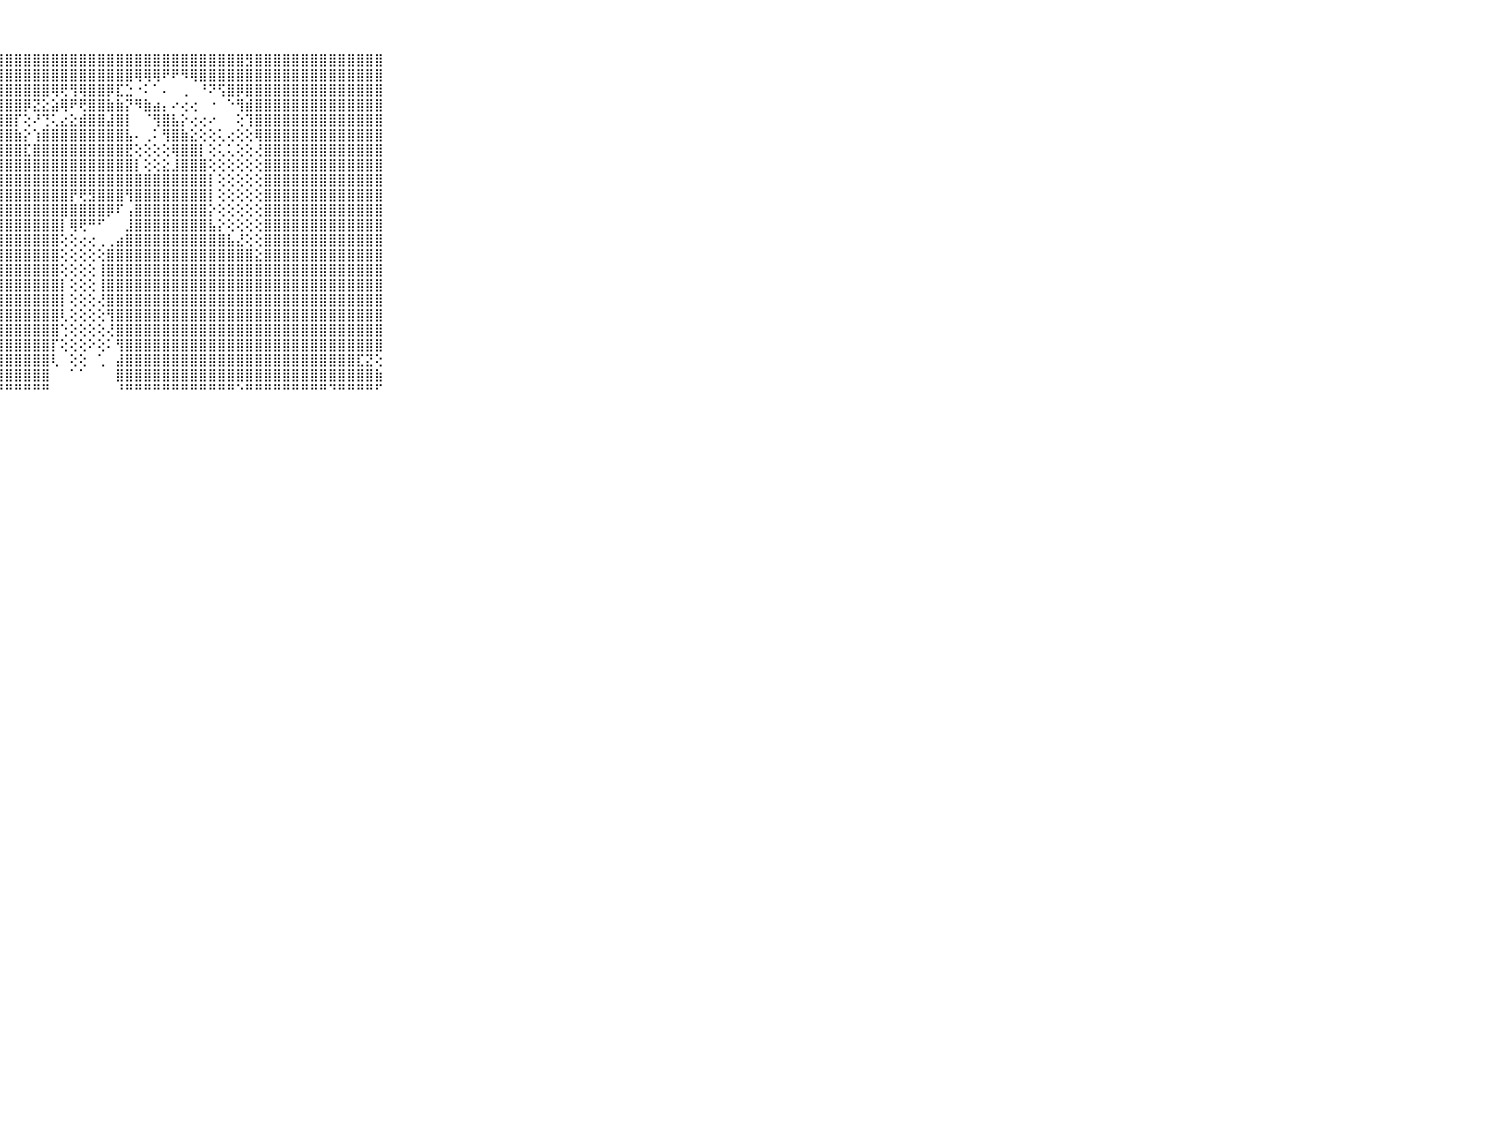

⠀⠀⠀⠀⠀⠀⠀⠀⠀⠀⠀⣿⣿⣿⣿⣿⣿⣿⣿⣿⣿⣿⣿⣿⣿⣿⣿⣿⣿⣿⣿⣿⣿⣿⣿⣿⣿⣿⣿⣿⣿⣿⣿⣿⣿⣿⣿⣿⣿⣿⣿⣿⣿⣿⣻⣿⣿⣿⣿⣿⣿⣿⣿⣿⣿⣿⣿⣿⣿⠀⠀⠀⠀⠀⠀⠀⠀⠀⠀⠀⠀
⠀⠀⠀⠀⠀⠀⠀⠀⠀⠀⠀⣿⣿⣿⣿⣿⣿⣿⣿⣿⣿⣿⣿⣿⣿⣿⣿⣿⣿⣿⣿⣿⣿⣿⣿⣿⣿⣿⣿⣿⣿⣿⢿⢿⢿⠟⠟⠻⢿⣿⣿⣿⣿⣿⣿⣿⣿⣿⣿⣿⣿⣿⣿⣿⣿⣿⣿⣿⣿⠀⠀⠀⠀⠀⠀⠀⠀⠀⠀⠀⠀
⠀⠀⠀⠀⠀⠀⠀⠀⠀⠀⠀⣿⣿⣿⣿⣿⣿⣿⣿⣿⣿⣿⣿⣿⣿⣿⣿⣿⣿⣿⣿⣿⣿⢿⢟⢻⢿⣿⣿⡿⣏⣑⠐⠅⠁⠄⠀⢀⠀⠘⠝⢫⣿⡿⣿⣿⣿⣿⣿⣿⣿⣿⣿⣿⣿⣿⣿⣿⣿⠀⠀⠀⠀⠀⠀⠀⠀⠀⠀⠀⠀
⠀⠀⠀⠀⠀⠀⠀⠀⠀⠀⠀⣿⣿⣿⣿⣿⣿⣿⣿⣿⣿⣿⣿⣿⣿⣿⣿⣿⣿⣿⡿⣝⣕⣵⢿⠟⢟⣿⣿⣷⣷⡝⠻⣷⣴⡄⠔⢔⢔⠀⠐⠀⠑⢻⣾⣿⣿⣿⣿⣿⣿⣿⣿⣿⣿⣿⣿⣿⣿⠀⠀⠀⠀⠀⠀⠀⠀⠀⠀⠀⠀
⠀⠀⠀⠀⠀⠀⠀⠀⠀⠀⠀⣿⣿⣿⣿⣿⣿⣿⣿⣿⣿⣿⣿⣿⣿⣿⣿⣿⣿⡏⢕⠜⢙⢅⣔⣕⣾⣿⣿⣼⣿⡇⠀⠈⢻⣿⣧⡕⢔⢔⠔⠀⠀⢕⢹⣿⣿⣿⣿⣿⣿⣿⣿⣿⣿⣿⣿⣿⣿⠀⠀⠀⠀⠀⠀⠀⠀⠀⠀⠀⠀
⠀⠀⠀⠀⠀⠀⠀⠀⠀⠀⠀⣿⣿⣿⣿⣿⣿⣿⣿⣿⣿⣿⣿⣿⣿⣿⣿⣿⣿⣷⡕⢱⣿⣿⣿⣿⣿⣿⣿⣿⣿⣧⠄⢀⠅⢻⣿⣷⣕⢕⢕⢅⢔⢕⢕⢿⣿⣿⣿⣿⣿⣿⣿⣿⣿⣿⣿⣿⣿⠀⠀⠀⠀⠀⠀⠀⠀⠀⠀⠀⠀
⠀⠀⠀⠀⠀⠀⠀⠀⠀⠀⠀⣿⣿⣿⣿⣿⣿⣿⣿⣿⣿⣿⣿⣿⣿⣿⣿⣿⣿⣿⣏⣿⣿⣿⣿⣿⣿⣿⣿⣿⣿⣟⢕⢕⢕⢕⢿⣿⣿⡇⢕⢅⢅⢕⢕⢜⣿⣿⣿⣿⣿⣿⣿⣿⣿⣿⣿⣿⣿⠀⠀⠀⠀⠀⠀⠀⠀⠀⠀⠀⠀
⠀⠀⠀⠀⠀⠀⠀⠀⠀⠀⠀⣿⣿⣿⣿⣿⣿⣿⣿⣿⣿⣿⣿⣿⣿⣿⣿⣿⣿⣿⣿⣿⣿⣿⣿⣿⣿⣿⣿⣿⣿⣿⡇⢕⢕⣕⣸⣿⣿⣿⢕⢕⢕⢕⢕⢕⣿⣿⣿⣿⣿⣿⣿⣿⣿⣿⣿⣿⣿⠀⠀⠀⠀⠀⠀⠀⠀⠀⠀⠀⠀
⠀⠀⠀⠀⠀⠀⠀⠀⠀⠀⠀⣿⣿⣿⣿⣿⣿⣿⣿⣿⣿⣿⣿⣿⣿⣿⣿⣿⣿⣿⣿⣿⣿⣿⣿⣿⣿⣿⣿⣿⣿⣿⣿⣿⣿⣿⣿⣿⣿⣿⡇⢕⢕⢕⢕⢕⣿⣿⣿⣿⣿⣿⣿⣿⣿⣿⣿⣿⣿⠀⠀⠀⠀⠀⠀⠀⠀⠀⠀⠀⠀
⠀⠀⠀⠀⠀⠀⠀⠀⠀⠀⠀⣿⣿⣿⣿⣿⣿⣿⣿⣿⣿⣿⣿⣿⣿⣿⣿⣿⣿⣿⣿⣿⣿⣿⣿⡟⢟⣻⣿⣿⣿⢻⣿⣿⣿⣿⣿⣿⣿⣿⡇⢕⢕⢕⢕⢕⣿⣿⣿⣿⣿⣿⣿⣿⣿⣿⣿⣿⣿⠀⠀⠀⠀⠀⠀⠀⠀⠀⠀⠀⠀
⠀⠀⠀⠀⠀⠀⠀⠀⠀⠀⠀⣿⣿⣿⣿⣿⣿⣿⣿⣿⣿⣿⣿⣿⣿⣿⣿⣿⣿⣿⣿⣿⣿⣿⣿⣿⣿⣿⣿⡿⠏⢠⣿⣿⣿⣿⣿⣿⣿⣿⡕⢕⢕⢕⢕⢕⣿⣿⣿⣿⣿⣿⣿⣿⣿⣿⣿⣿⣿⠀⠀⠀⠀⠀⠀⠀⠀⠀⠀⠀⠀
⠀⠀⠀⠀⠀⠀⠀⠀⠀⠀⠀⣿⣿⣿⣿⣿⣿⣿⣿⣿⣿⣿⣿⣿⣿⣿⣿⣿⣿⣿⣿⣿⣿⣿⡇⢿⢟⠛⠋⠀⠀⣸⣿⣿⣿⣿⣿⣿⣿⣿⣧⡕⢕⢕⢕⢕⣿⣿⣿⣿⣿⣿⣿⣿⣿⣿⣿⣿⣿⠀⠀⠀⠀⠀⠀⠀⠀⠀⠀⠀⠀
⠀⠀⠀⠀⠀⠀⠀⠀⠀⠀⠀⣿⣿⣿⣿⣿⣿⣿⣿⣿⣿⣿⣿⣿⣿⣿⣿⣿⣿⣿⣿⣿⣿⣿⢕⢕⢔⢔⢀⢀⣴⣿⣿⣿⣿⣿⣿⣿⣿⣿⣿⣿⣧⣜⢕⢕⣿⣿⣿⣿⣿⣿⣿⣿⣿⣿⣿⣿⣿⠀⠀⠀⠀⠀⠀⠀⠀⠀⠀⠀⠀
⠀⠀⠀⠀⠀⠀⠀⠀⠀⠀⠀⣿⣿⣿⣿⣿⣿⣿⣿⣿⣿⣿⣿⣿⣿⣿⣿⣿⣿⣿⣿⣿⣿⣿⢕⢕⢕⢕⢕⣿⣿⣿⣿⣿⣿⣿⣿⣿⣿⣿⣿⣿⣿⣿⣿⣕⣿⣿⣿⣿⣿⣿⣿⣿⣿⣿⣿⣿⣿⠀⠀⠀⠀⠀⠀⠀⠀⠀⠀⠀⠀
⠀⠀⠀⠀⠀⠀⠀⠀⠀⠀⠀⣿⣿⣿⣿⣿⣿⣿⣿⣿⣿⣿⣿⣿⣿⣿⣿⣿⣿⣿⣿⣿⣿⣿⢕⢕⢕⢕⢸⣿⣿⣿⣿⣿⣿⣿⣿⣿⣿⣿⣿⣿⣿⣿⣿⣿⣿⣿⣿⣿⣿⣿⣿⣿⣿⣿⣿⣿⣿⠀⠀⠀⠀⠀⠀⠀⠀⠀⠀⠀⠀
⠀⠀⠀⠀⠀⠀⠀⠀⠀⠀⠀⣿⣿⣿⣿⣿⣿⣿⣿⣿⣿⣿⣿⣿⣿⣿⣿⣿⣿⣿⣿⣿⣿⣿⡇⢕⢕⢕⢸⣿⣿⣿⣿⣿⣿⣿⣿⣿⣿⣿⣿⣿⣿⣿⣿⣿⣿⣿⣿⣿⣿⣿⣿⣿⣿⣿⣿⣿⣿⠀⠀⠀⠀⠀⠀⠀⠀⠀⠀⠀⠀
⠀⠀⠀⠀⠀⠀⠀⠀⠀⠀⠀⣿⣿⣿⣿⣿⣿⣿⣿⣿⣿⣿⣿⣿⣿⣿⣿⣿⣿⣿⣿⣿⣿⣿⡇⢕⢕⢕⢜⣿⣿⣿⣿⣿⣿⣿⣿⣿⣿⣿⣿⣿⣿⣿⣿⣿⣿⣿⣿⣿⣿⣿⣿⣿⣿⣿⣿⣿⣿⠀⠀⠀⠀⠀⠀⠀⠀⠀⠀⠀⠀
⠀⠀⠀⠀⠀⠀⠀⠀⠀⠀⠀⣿⣿⣿⣿⣿⣿⣿⣿⣿⣿⣿⣿⣿⣿⣿⣿⣿⣿⣿⣿⣿⣿⣿⢇⢕⢕⢕⢕⢻⣿⣿⣿⣿⣿⣿⣿⣿⣿⣿⣿⣿⣿⣿⣿⣿⣿⣿⣿⣿⣿⣿⣿⣿⣿⣿⣿⣿⣿⠀⠀⠀⠀⠀⠀⠀⠀⠀⠀⠀⠀
⠀⠀⠀⠀⠀⠀⠀⠀⠀⠀⠀⣿⣿⣿⣿⣿⣿⣿⣿⣿⣿⣿⣿⣿⣿⣿⣿⣿⣿⣿⣿⣿⣿⣿⢑⢕⢕⢕⢕⢜⣿⣿⣿⣿⣿⣿⣿⣿⣿⣿⣿⣿⣿⣿⣿⣿⣿⣿⣿⣿⣿⣿⣿⣿⣿⣿⣿⣿⣿⠀⠀⠀⠀⠀⠀⠀⠀⠀⠀⠀⠀
⠀⠀⠀⠀⠀⠀⠀⠀⠀⠀⠀⣿⣿⣿⣿⣿⣿⣿⣿⣿⣿⣿⣿⣿⣿⣿⣿⣿⣿⣿⣿⣿⣿⡏⢕⢕⢕⠕⢕⠅⢻⣿⣿⣿⣿⣿⣿⣿⣿⣿⣿⣿⣿⣿⣿⣿⣿⣿⣿⣿⣿⣿⣿⣿⣿⣿⣿⣿⣿⠀⠀⠀⠀⠀⠀⠀⠀⠀⠀⠀⠀
⠀⠀⠀⠀⠀⠀⠀⠀⠀⠀⠀⣿⣿⣿⣿⣿⣿⣿⣿⣿⣿⣿⣿⣿⣿⣿⣿⣿⣿⣿⣿⣿⣿⢇⠀⢕⢕⠀⢁⠀⣼⣿⣿⣿⣿⣿⣿⣿⣿⣿⣿⣿⣿⣿⣿⣿⣿⣿⣿⣿⣿⣿⣿⣿⣿⣿⣏⣝⢕⠀⠀⠀⠀⠀⠀⠀⠀⠀⠀⠀⠀
⠀⠀⠀⠀⠀⠀⠀⠀⠀⠀⠀⣿⣿⣿⣿⣿⣿⣿⣿⣿⣿⣿⣿⣿⣿⣿⣿⣿⣿⣿⣿⣿⣿⠀⠀⠁⠁⠀⠀⠀⣿⣿⣿⣿⣿⣿⣿⣿⣿⣿⣿⣿⣿⣿⣿⣿⣿⣿⣿⣿⣿⣿⣿⣿⣿⣿⣿⣿⣷⠀⠀⠀⠀⠀⠀⠀⠀⠀⠀⠀⠀
⠀⠀⠀⠀⠀⠀⠀⠀⠀⠀⠀⠛⠛⠛⠛⠛⠛⠛⠛⠛⠛⠛⠛⠛⠛⠛⠛⠛⠛⠛⠛⠛⠛⠀⠀⠀⠀⠀⠀⠀⠘⠛⠛⠛⠛⠛⠛⠛⠛⠛⠛⠛⠛⠑⠛⠛⠛⠛⠛⠛⠛⠛⠛⠙⠛⠛⠛⠛⠋⠀⠀⠀⠀⠀⠀⠀⠀⠀⠀⠀⠀